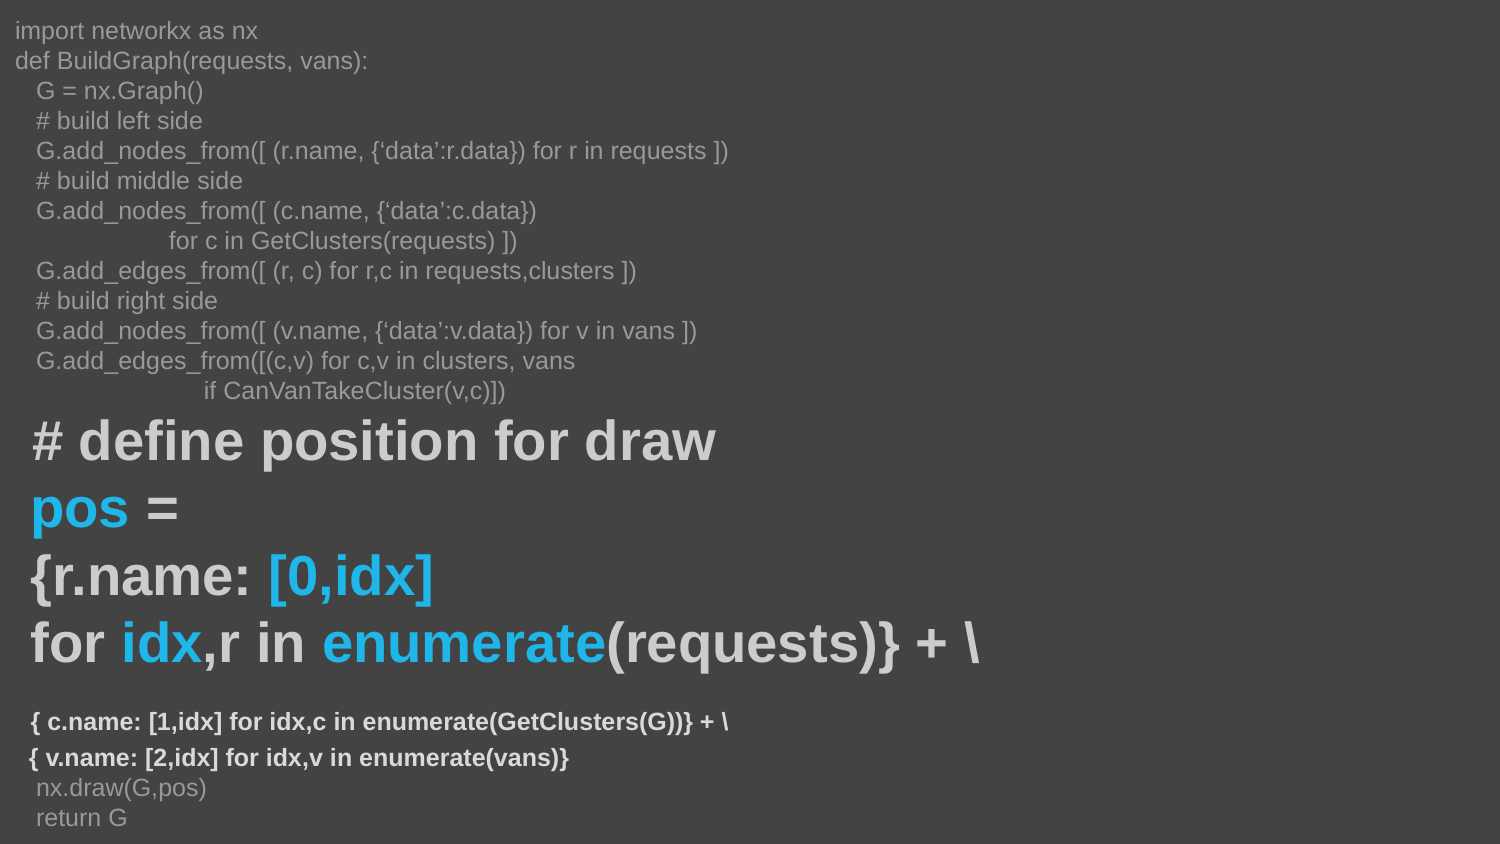

import networkx as nx
def BuildGraph(requests, vans):
   G = nx.Graph()
   # build left side
   G.add_nodes_from([ (r.name, {‘data’:r.data}) for r in requests ])
   # build middle side
   G.add_nodes_from([ (c.name, {‘data’:c.data})
                      for c in GetClusters(requests) ])
   G.add_edges_from([ (r, c) for r,c in requests,clusters ])
   # build right side
   G.add_nodes_from([ (v.name, {‘data’:v.data}) for v in vans ])
   G.add_edges_from([(c,v) for c,v in clusters, vans
                           if CanVanTakeCluster(v,c)])
   # define position for draw
 pos =
 {r.name: [0,idx]
 for idx,r in enumerate(requests)} + \
 { c.name: [1,idx] for idx,c in enumerate(GetClusters(G))} + \
  { v.name: [2,idx] for idx,v in enumerate(vans)}
   nx.draw(G,pos)
   return G